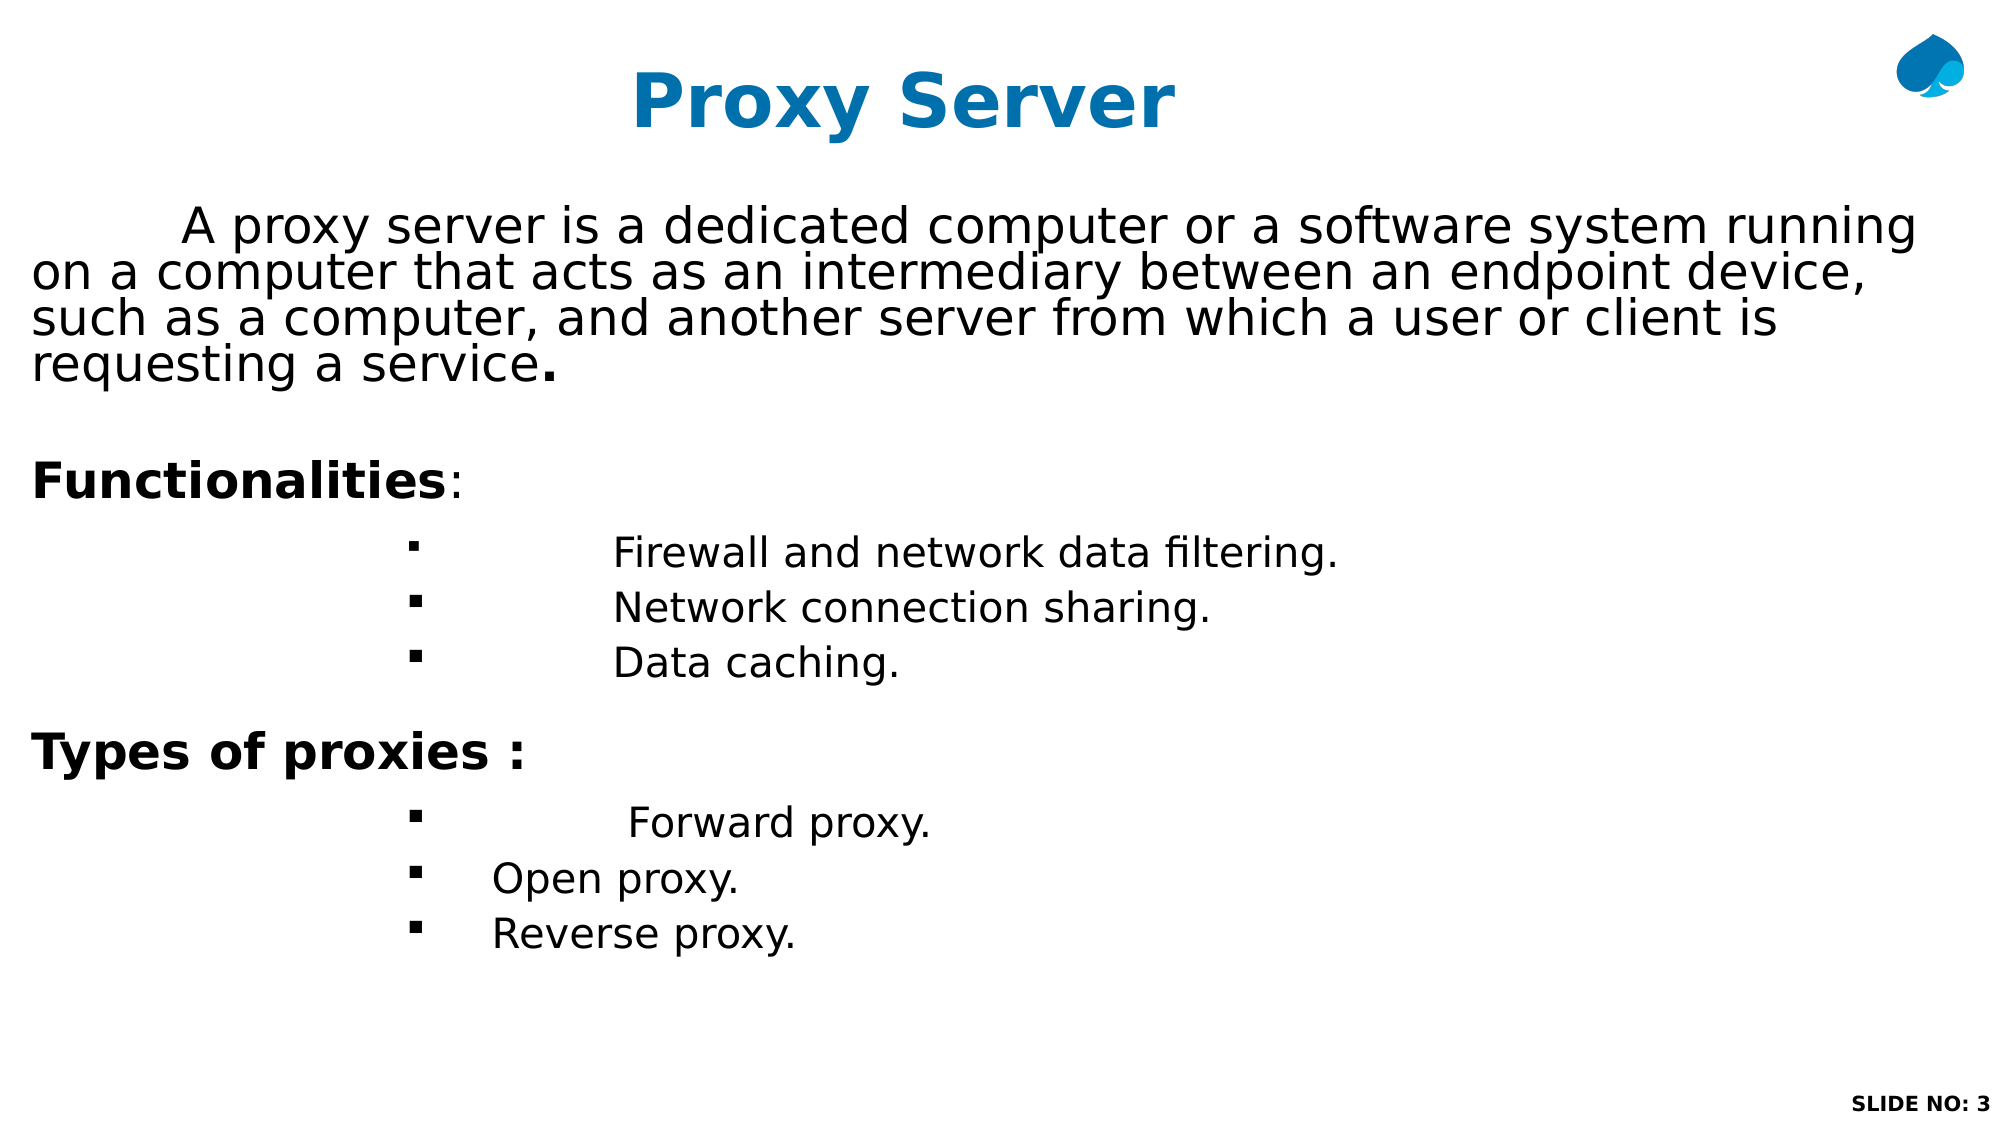

Proxy Server
	A proxy server is a dedicated computer or a software system running on a computer that acts as an intermediary between an endpoint device, such as a computer, and another server from which a user or client is requesting a service.

Functionalities:
	Firewall and network data filtering.
	Network connection sharing.
	Data caching.

Types of proxies :
	 Forward proxy.
  Open proxy.
  Reverse proxy.
# SLIDE NO: 3